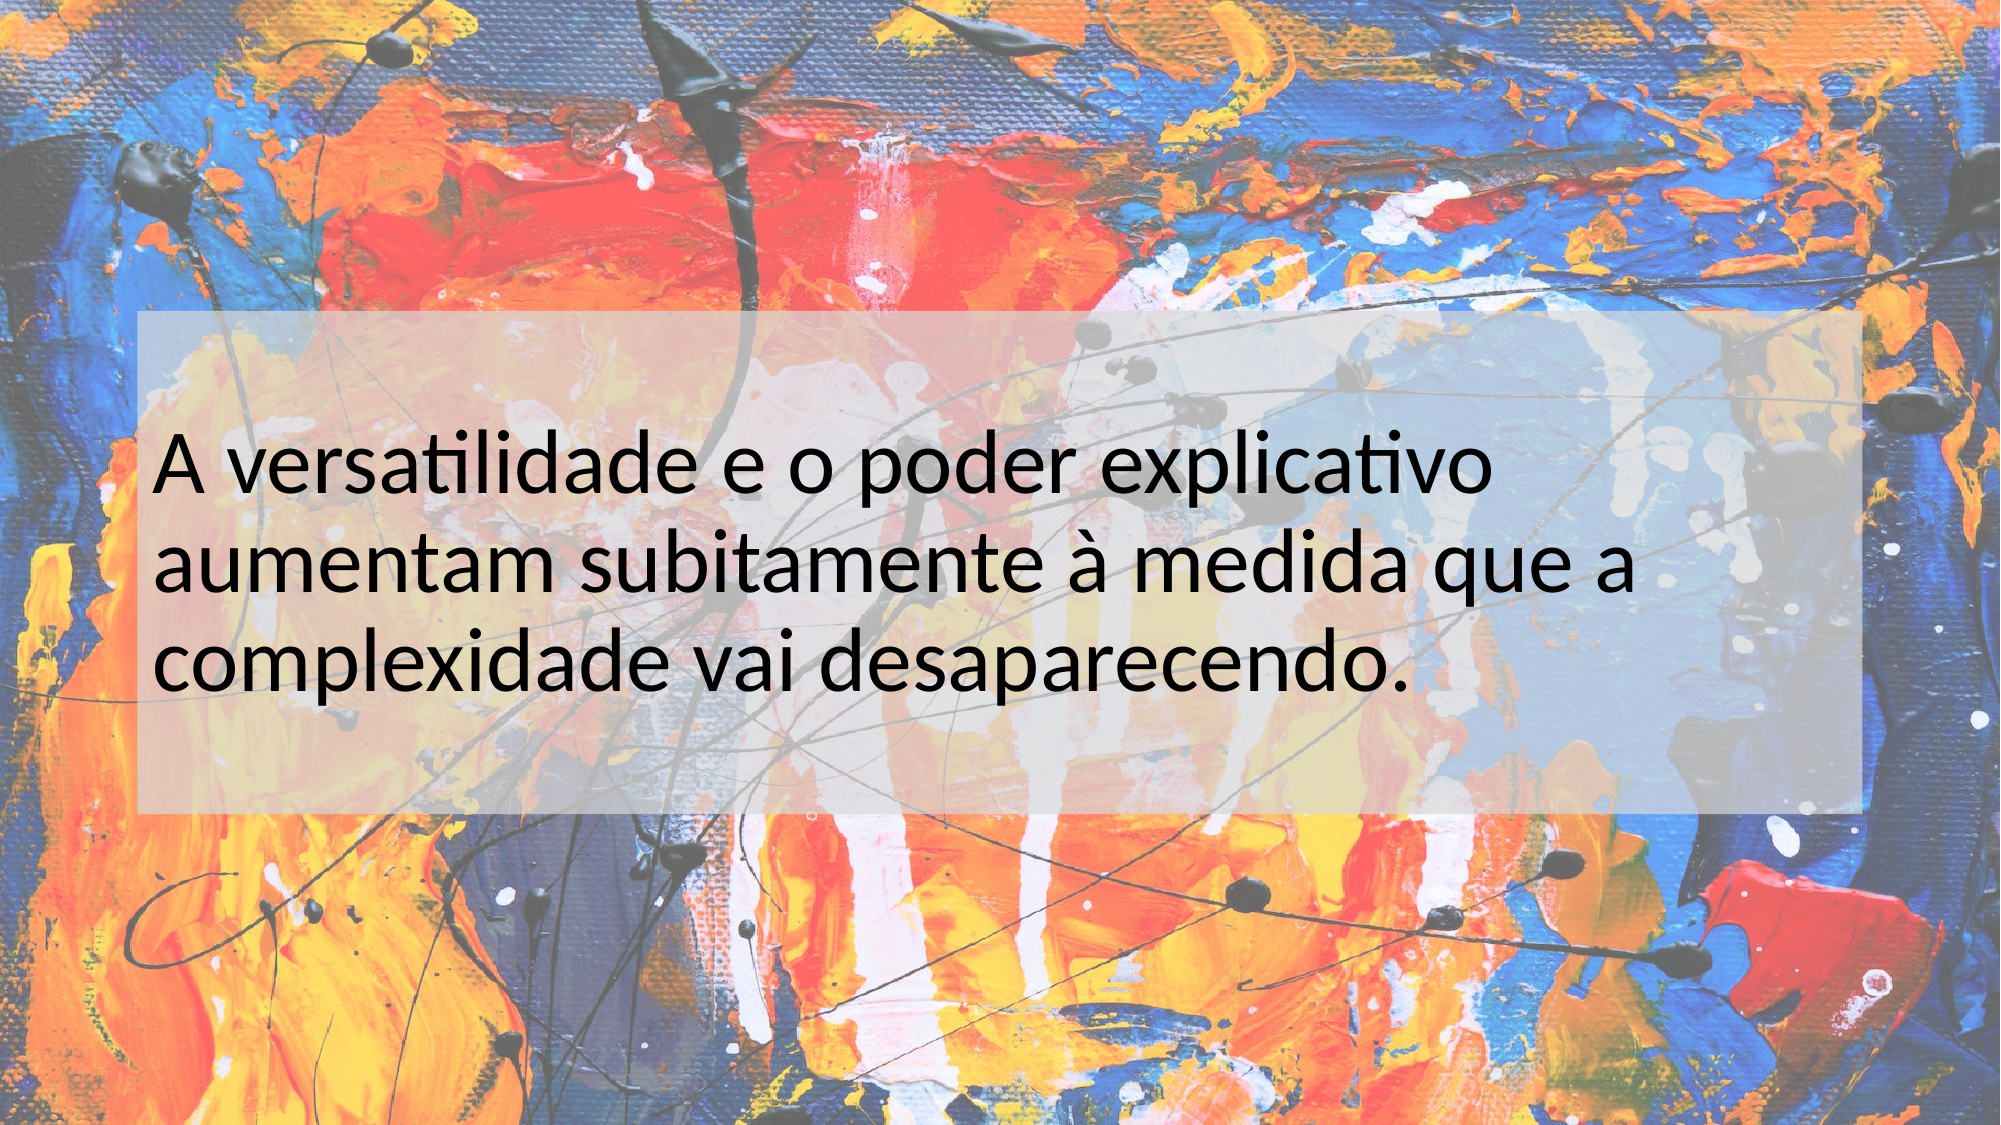

# A versatilidade e o poder explicativo aumentam subitamente à medida que a complexidade vai desaparecendo.